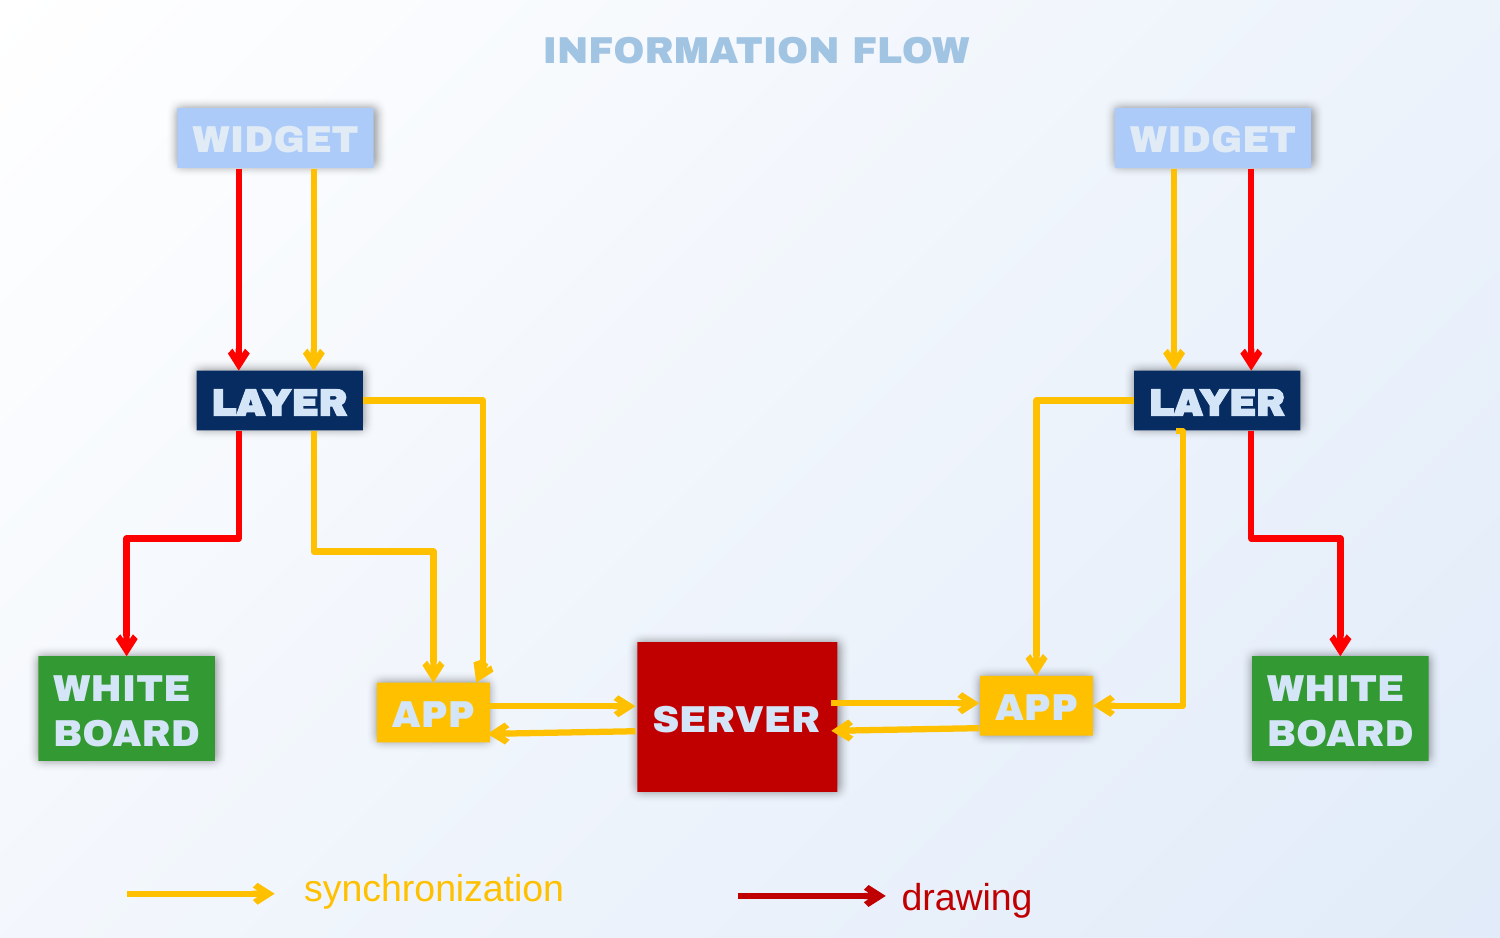

INFORMATION FLOW
WIDGET
WIDGET
LAYER
LAYER

SERVER

WHITE
BOARD
WHITE
BOARD
APP
APP
synchronization
drawing